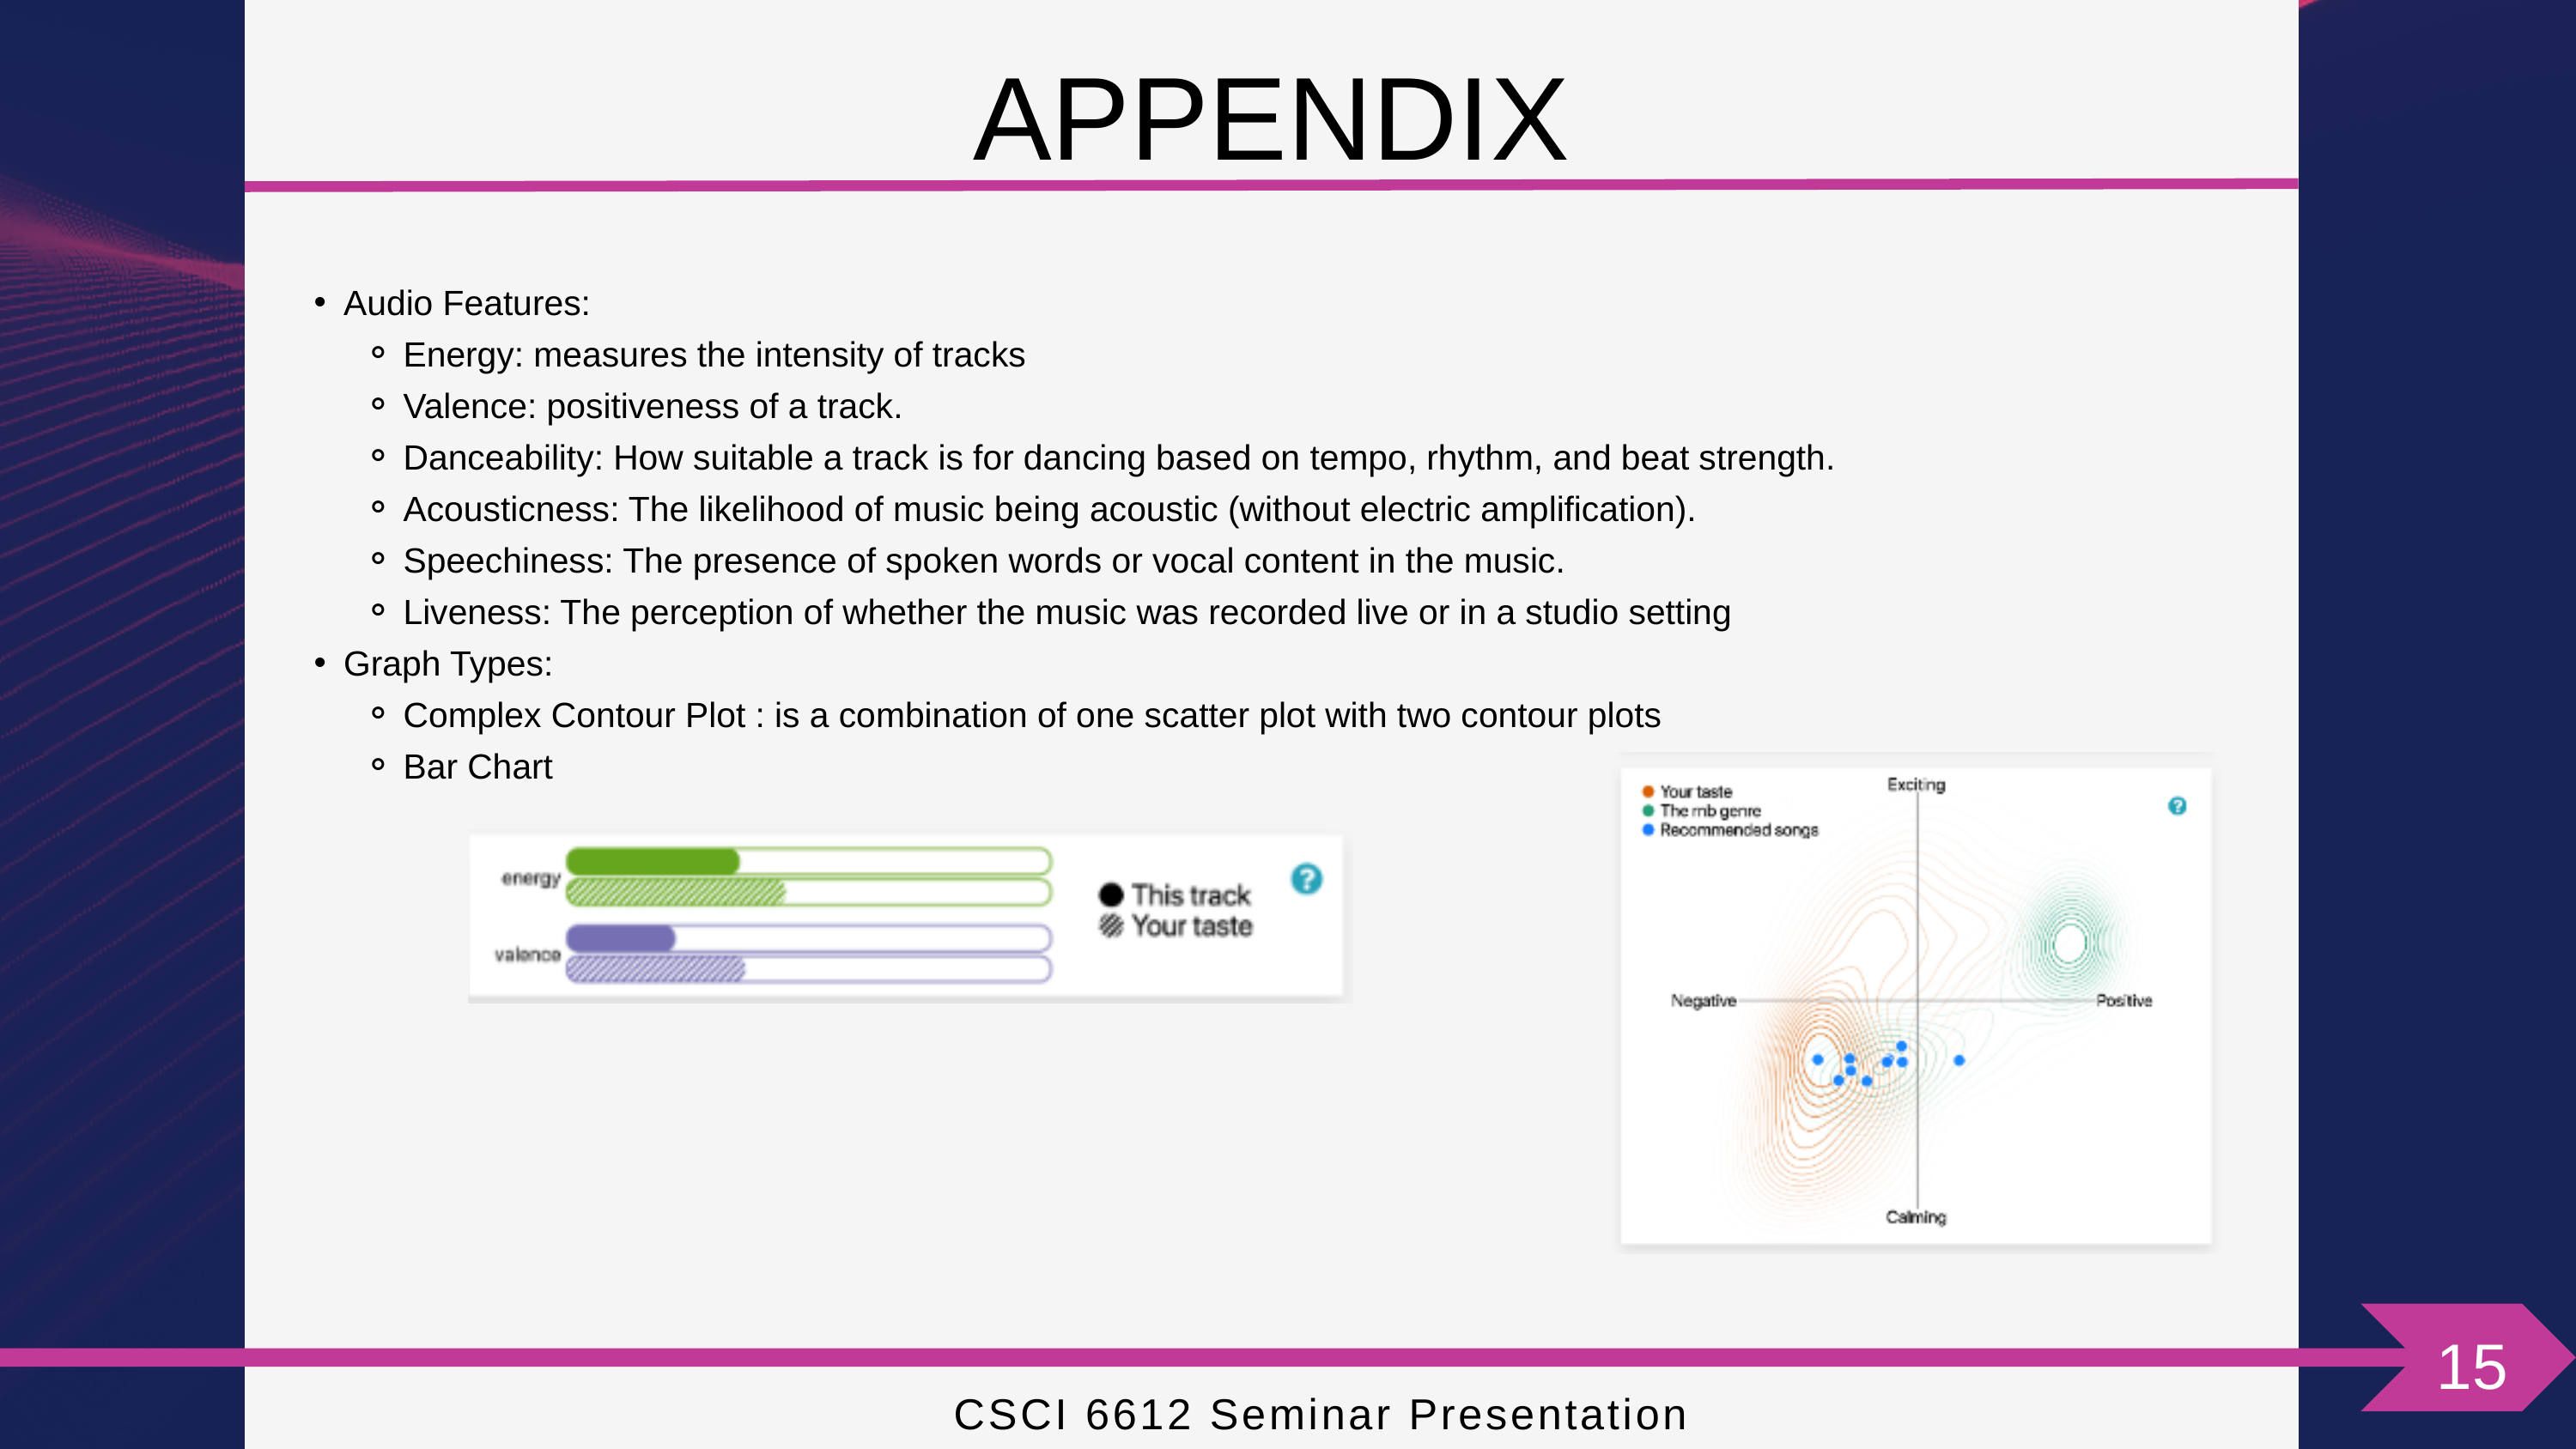

APPENDIX

Audio Features:
Energy: measures the intensity of tracks
Valence: positiveness of a track.
Danceability: How suitable a track is for dancing based on tempo, rhythm, and beat strength.
Acousticness: The likelihood of music being acoustic (without electric amplification).
Speechiness: The presence of spoken words or vocal content in the music.
Liveness: The perception of whether the music was recorded live or in a studio setting
Graph Types:
Complex Contour Plot : is a combination of one scatter plot with two contour plots
Bar Chart

15

CSCI 6612 Seminar Presentation